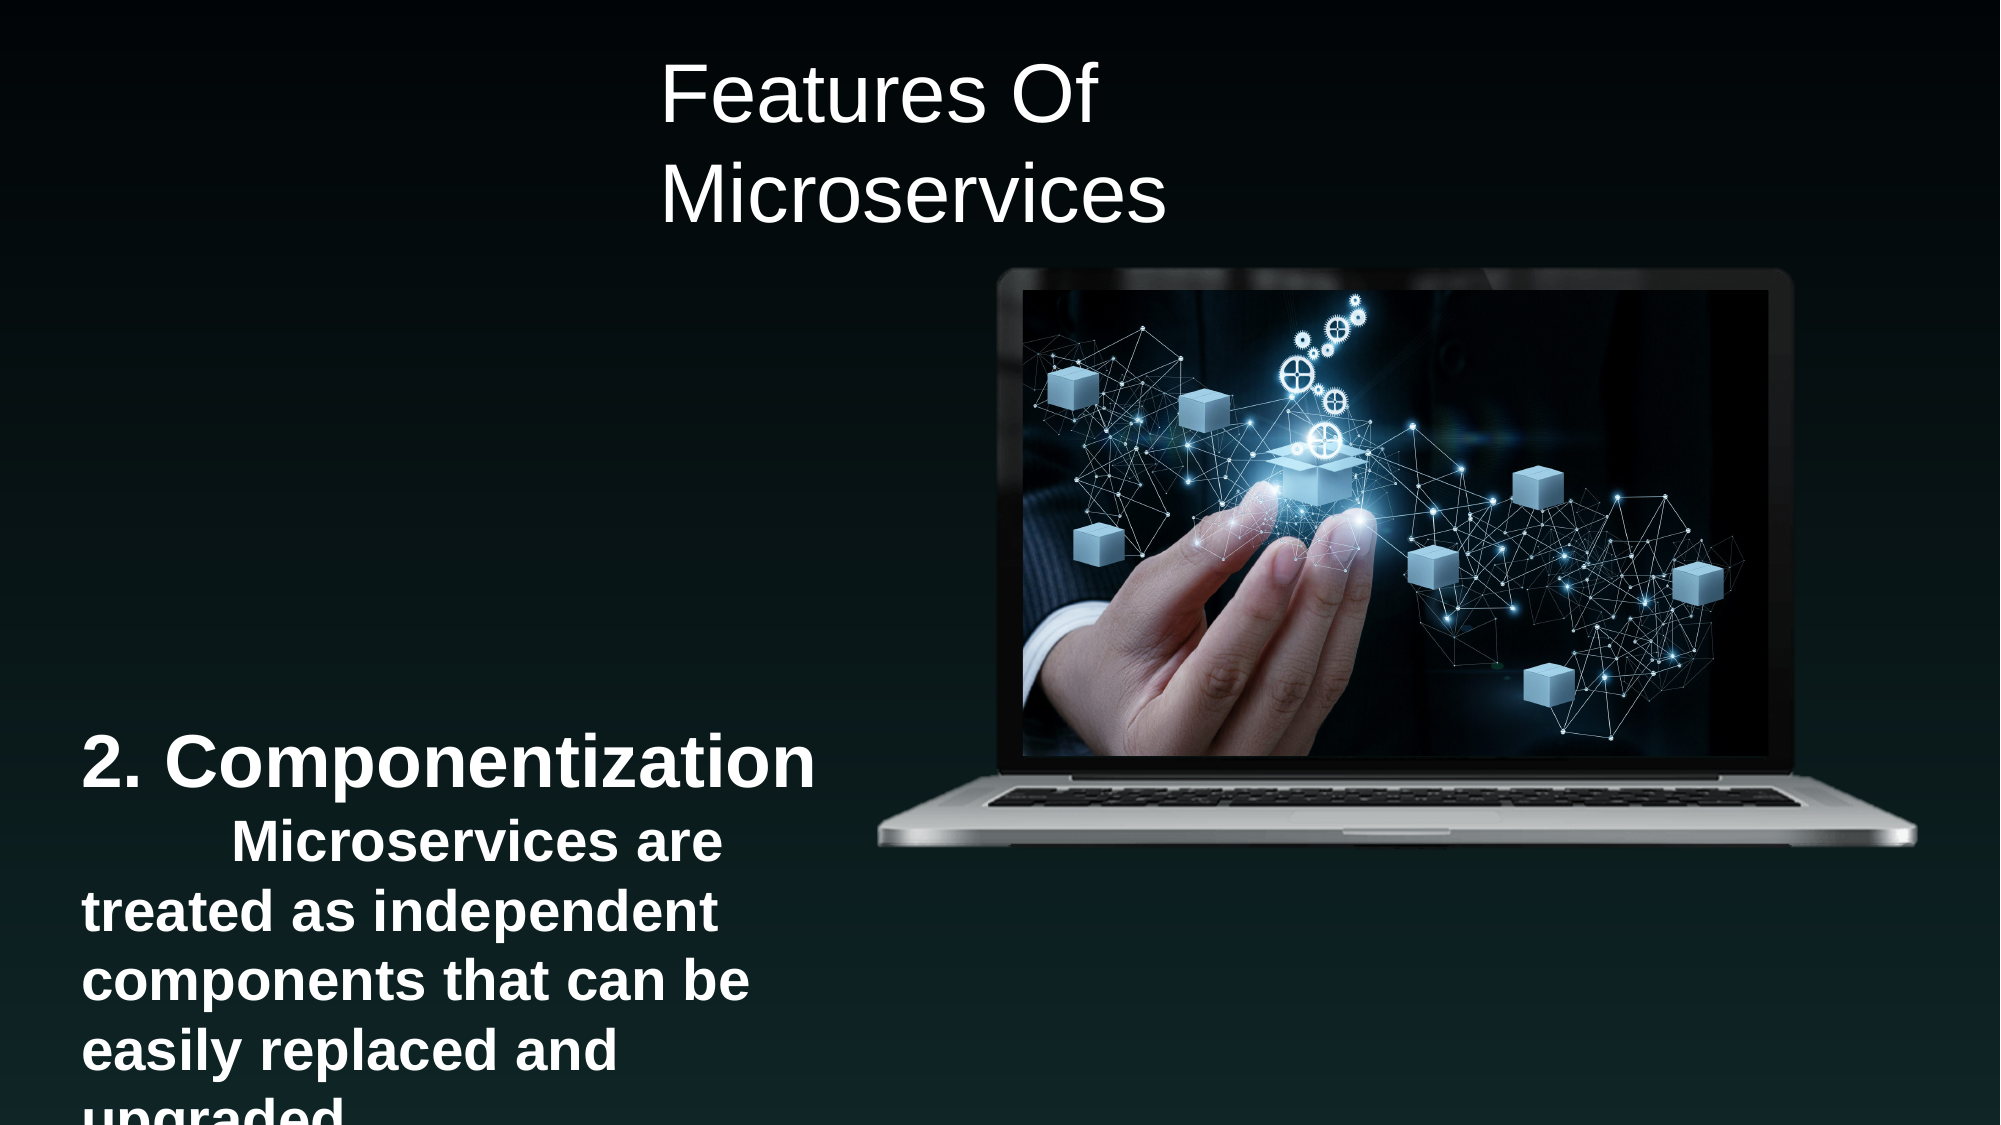

2. Componentization
	Microservices are treated as independent components that can be easily replaced and upgraded…